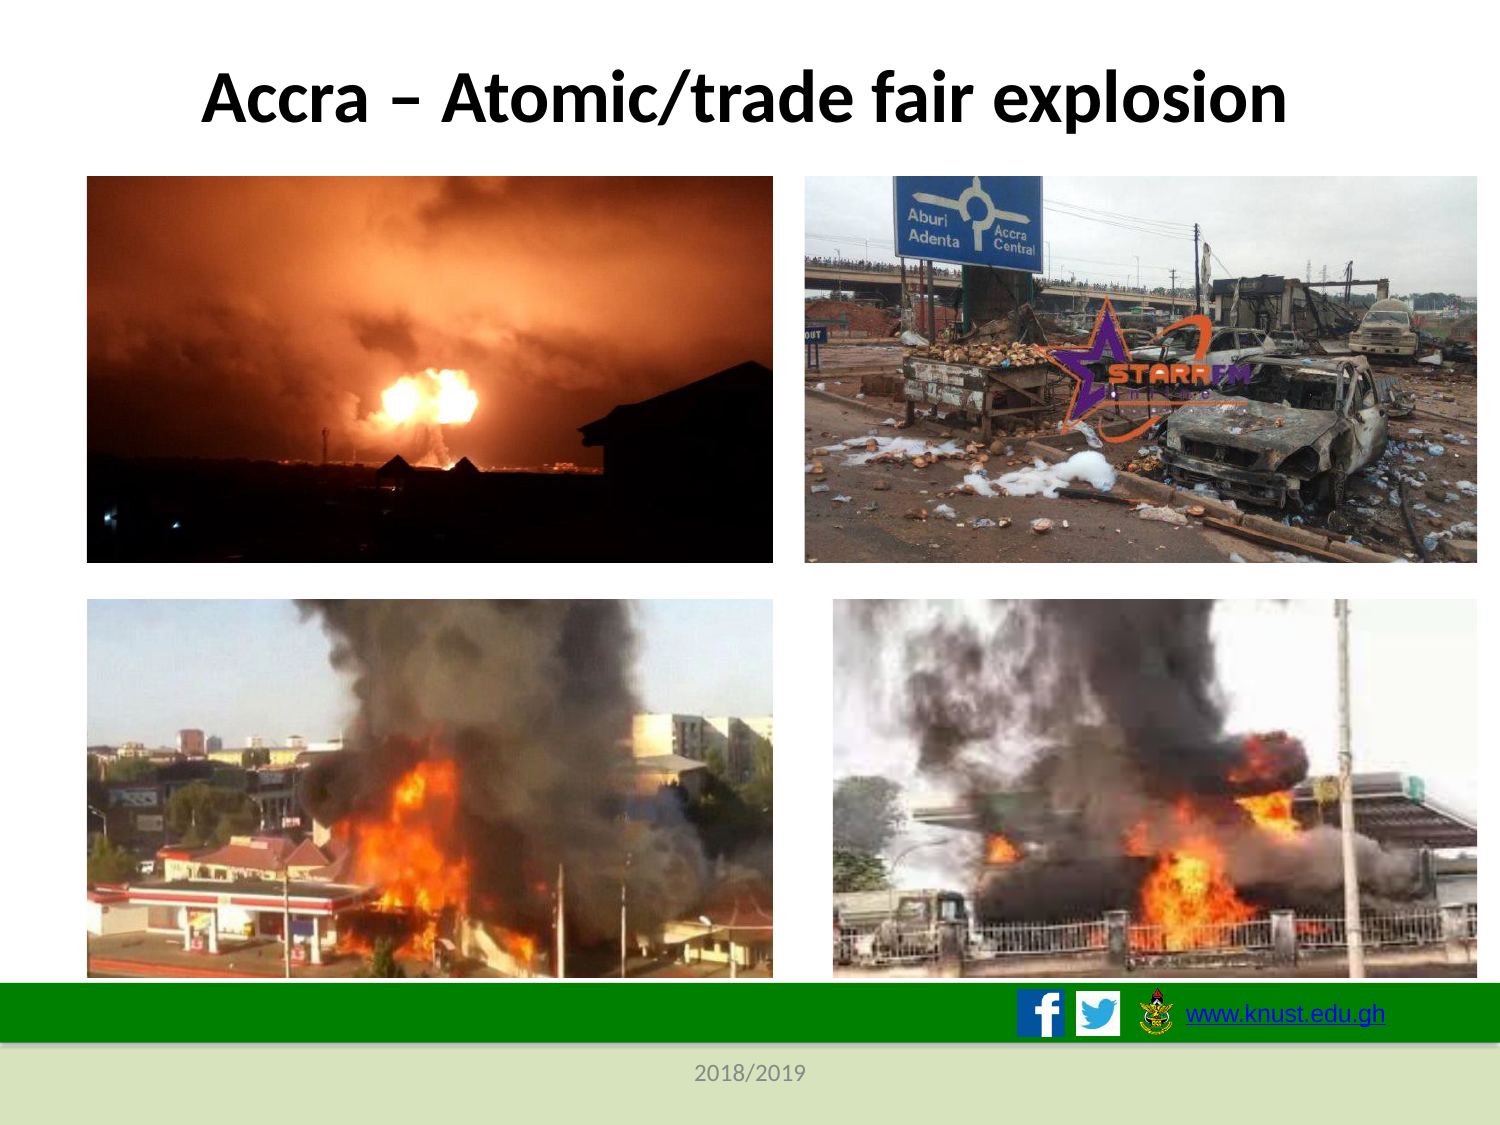

# Accra – Atomic/trade fair explosion

www.knust.edu.gh
2018/2019